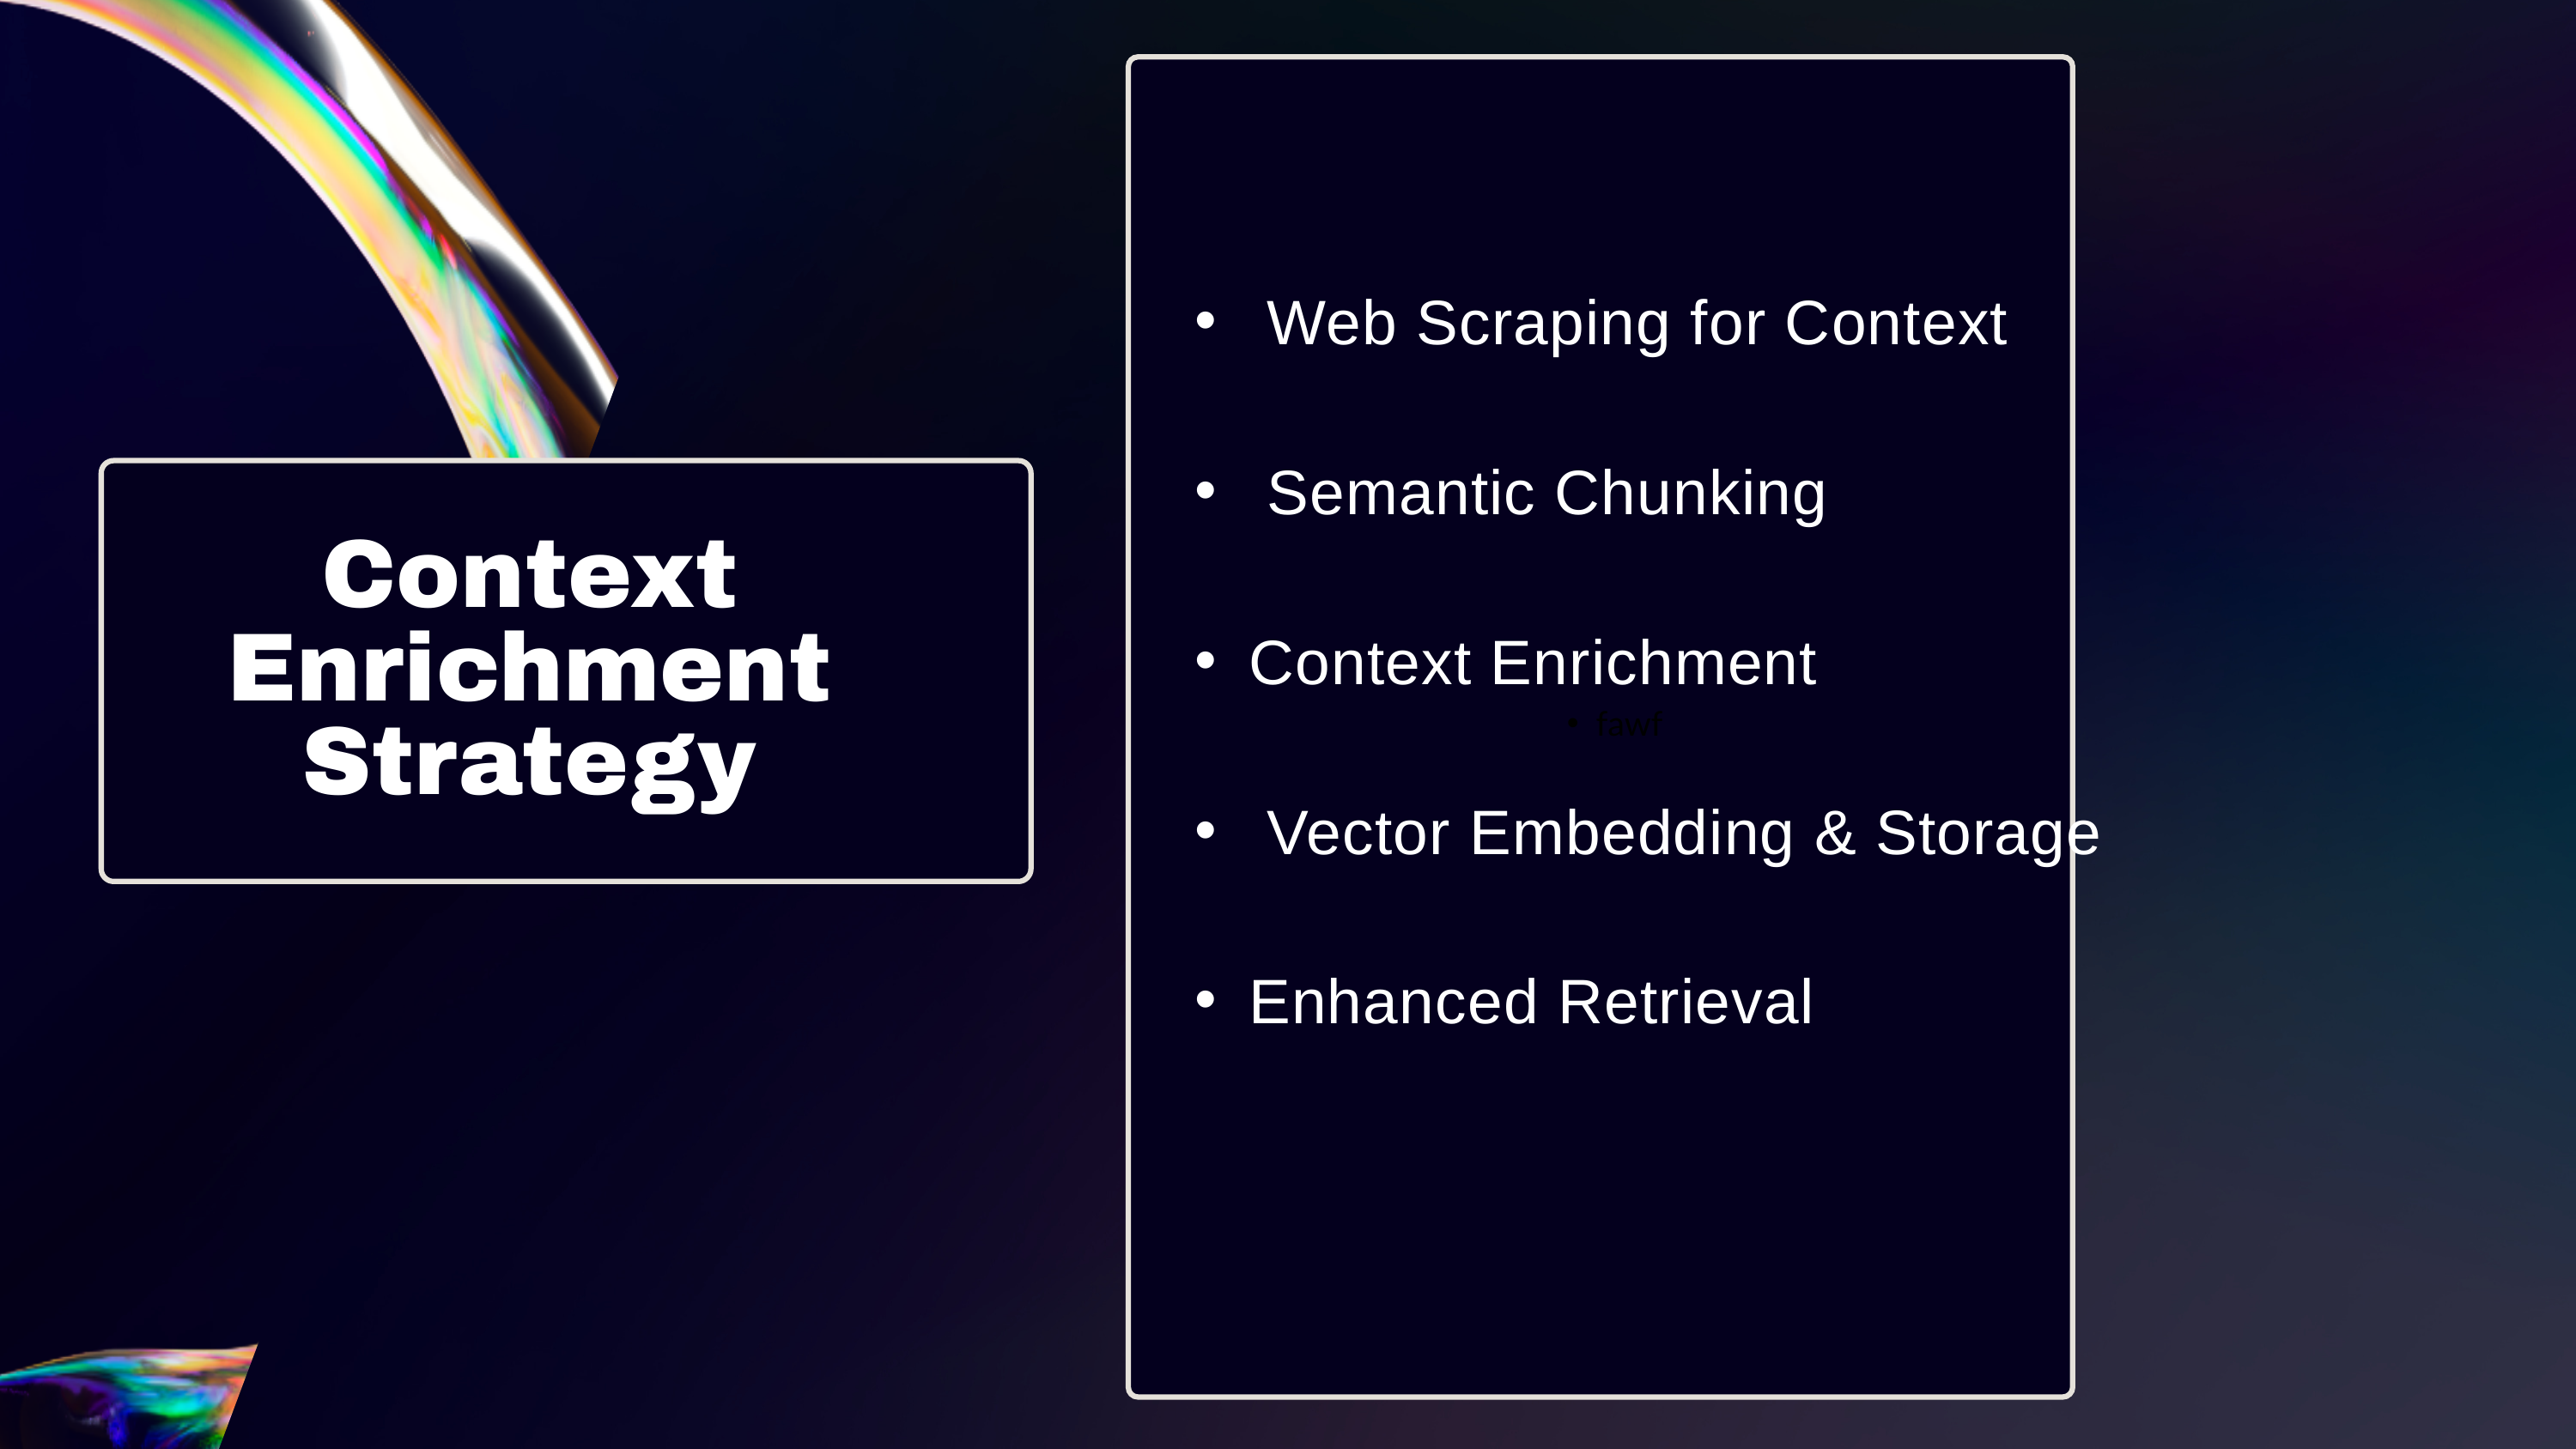

fawf
 Web Scraping for Context

 Semantic Chunking

Context Enrichment

 Vector Embedding & Storage

Enhanced Retrieval

Context
Enrichment
Strategy